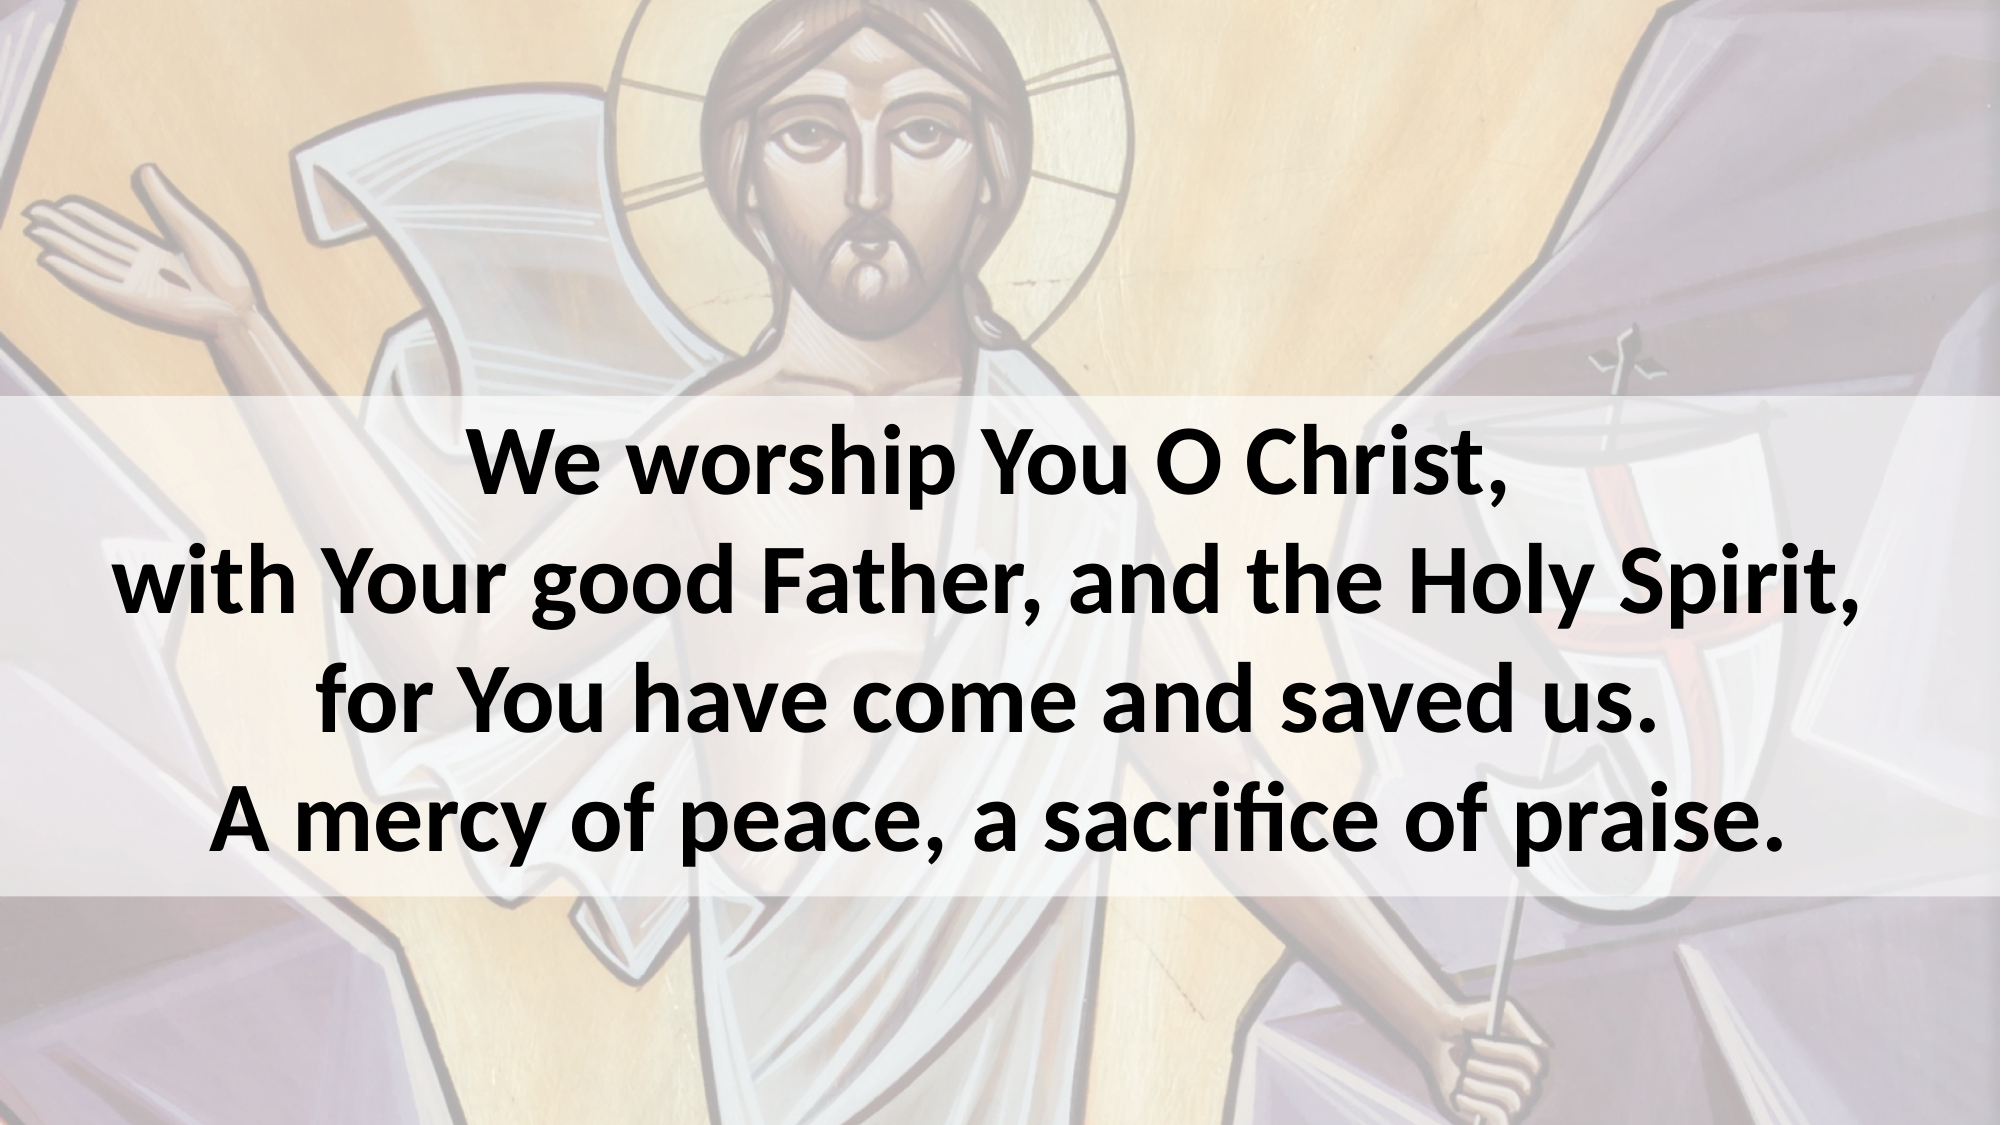

We worship You O Christ,
with Your good Father, and the Holy Spirit,
for You have come and saved us.
A mercy of peace, a sacrifice of praise.